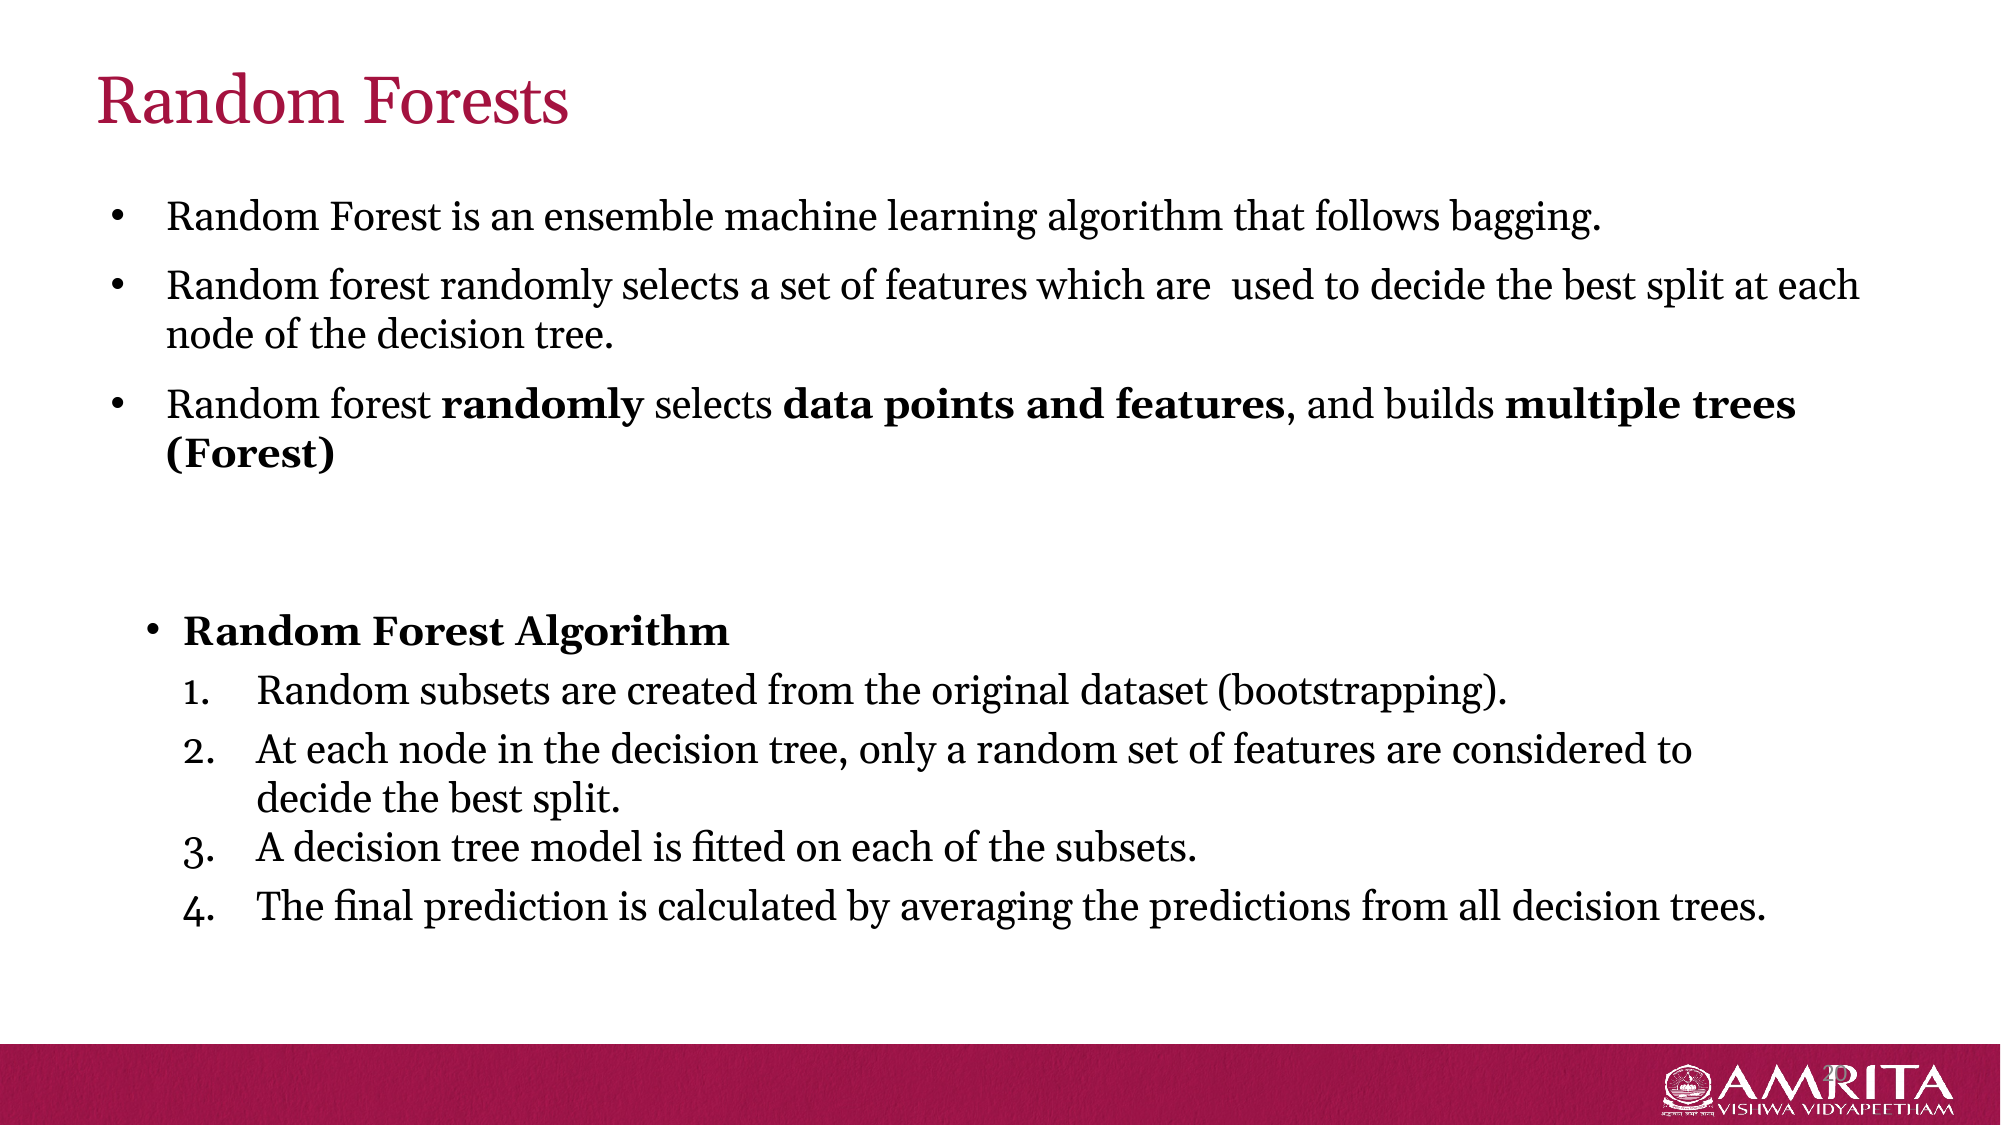

# Random Forests
Random Forest is an ensemble machine learning algorithm that follows bagging.
Random forest randomly selects a set of features which are  used to decide the best split at each node of the decision tree.
Random forest randomly selects data points and features, and builds multiple trees (Forest)

Random Forest Algorithm
Random subsets are created from the original dataset (bootstrapping).
At each node in the decision tree, only a random set of features are considered to  decide the best split.
A decision tree model is fitted on each of the subsets.
The final prediction is calculated by averaging the predictions from all decision trees.

20